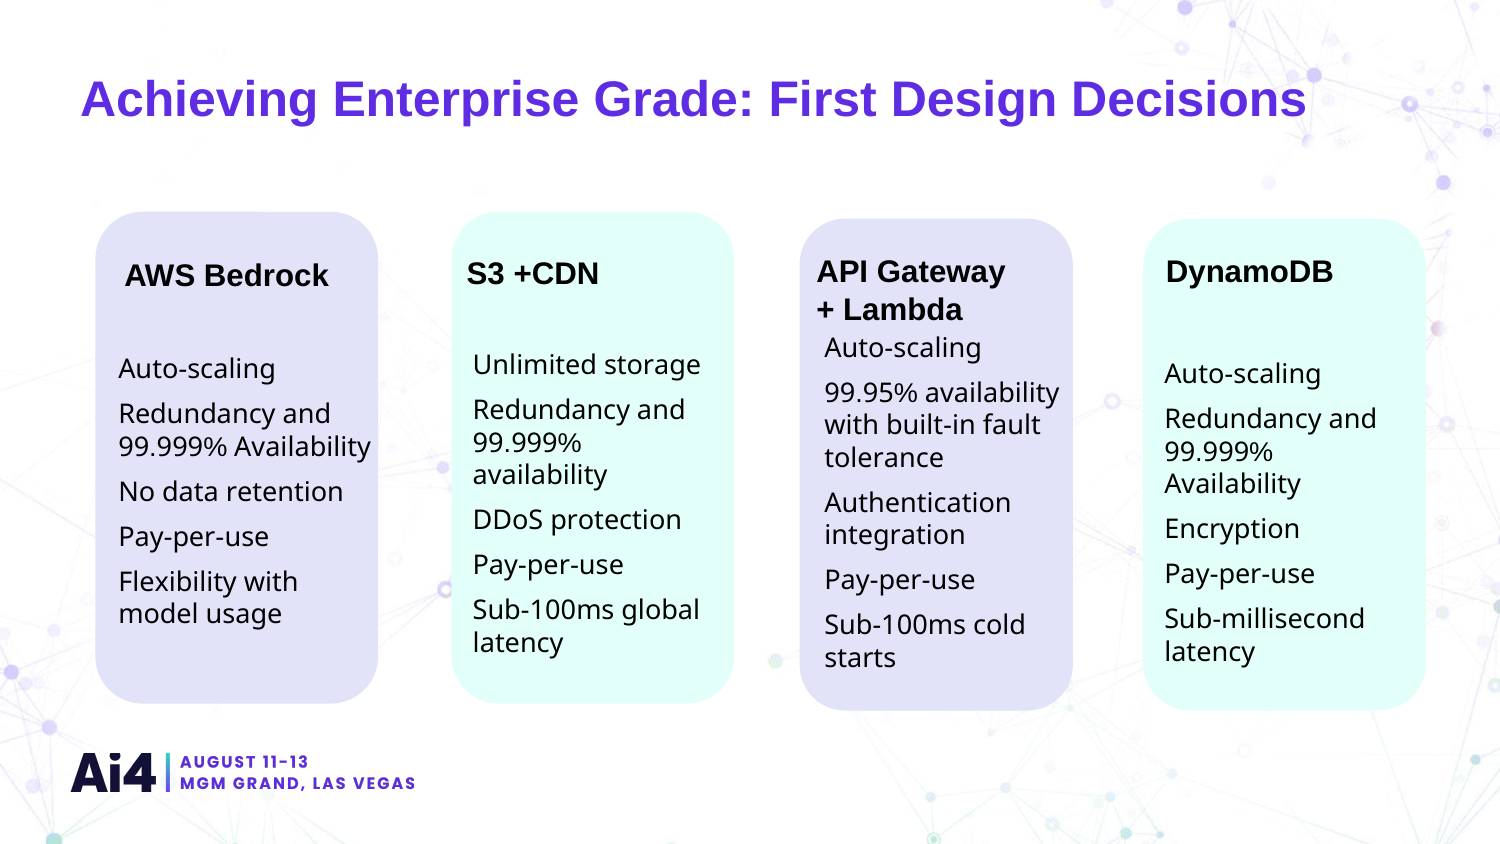

Achieving Enterprise Grade: First Design Decisions

DynamoDB
API Gateway + Lambda

S3 +CDN
AWS Bedrock

Auto-scaling
99.95% availability with built-in fault tolerance
Authentication integration
Pay-per-use
Sub-100ms cold starts
Unlimited storage
Redundancy and 99.999% availability
DDoS protection
Pay-per-use
Sub-100ms global latency

Auto-scaling
Redundancy and 99.999% Availability
No data retention
Pay-per-use
Flexibility with model usage
Auto-scaling
Redundancy and 99.999% Availability
Encryption
Pay-per-use
Sub-millisecond latency